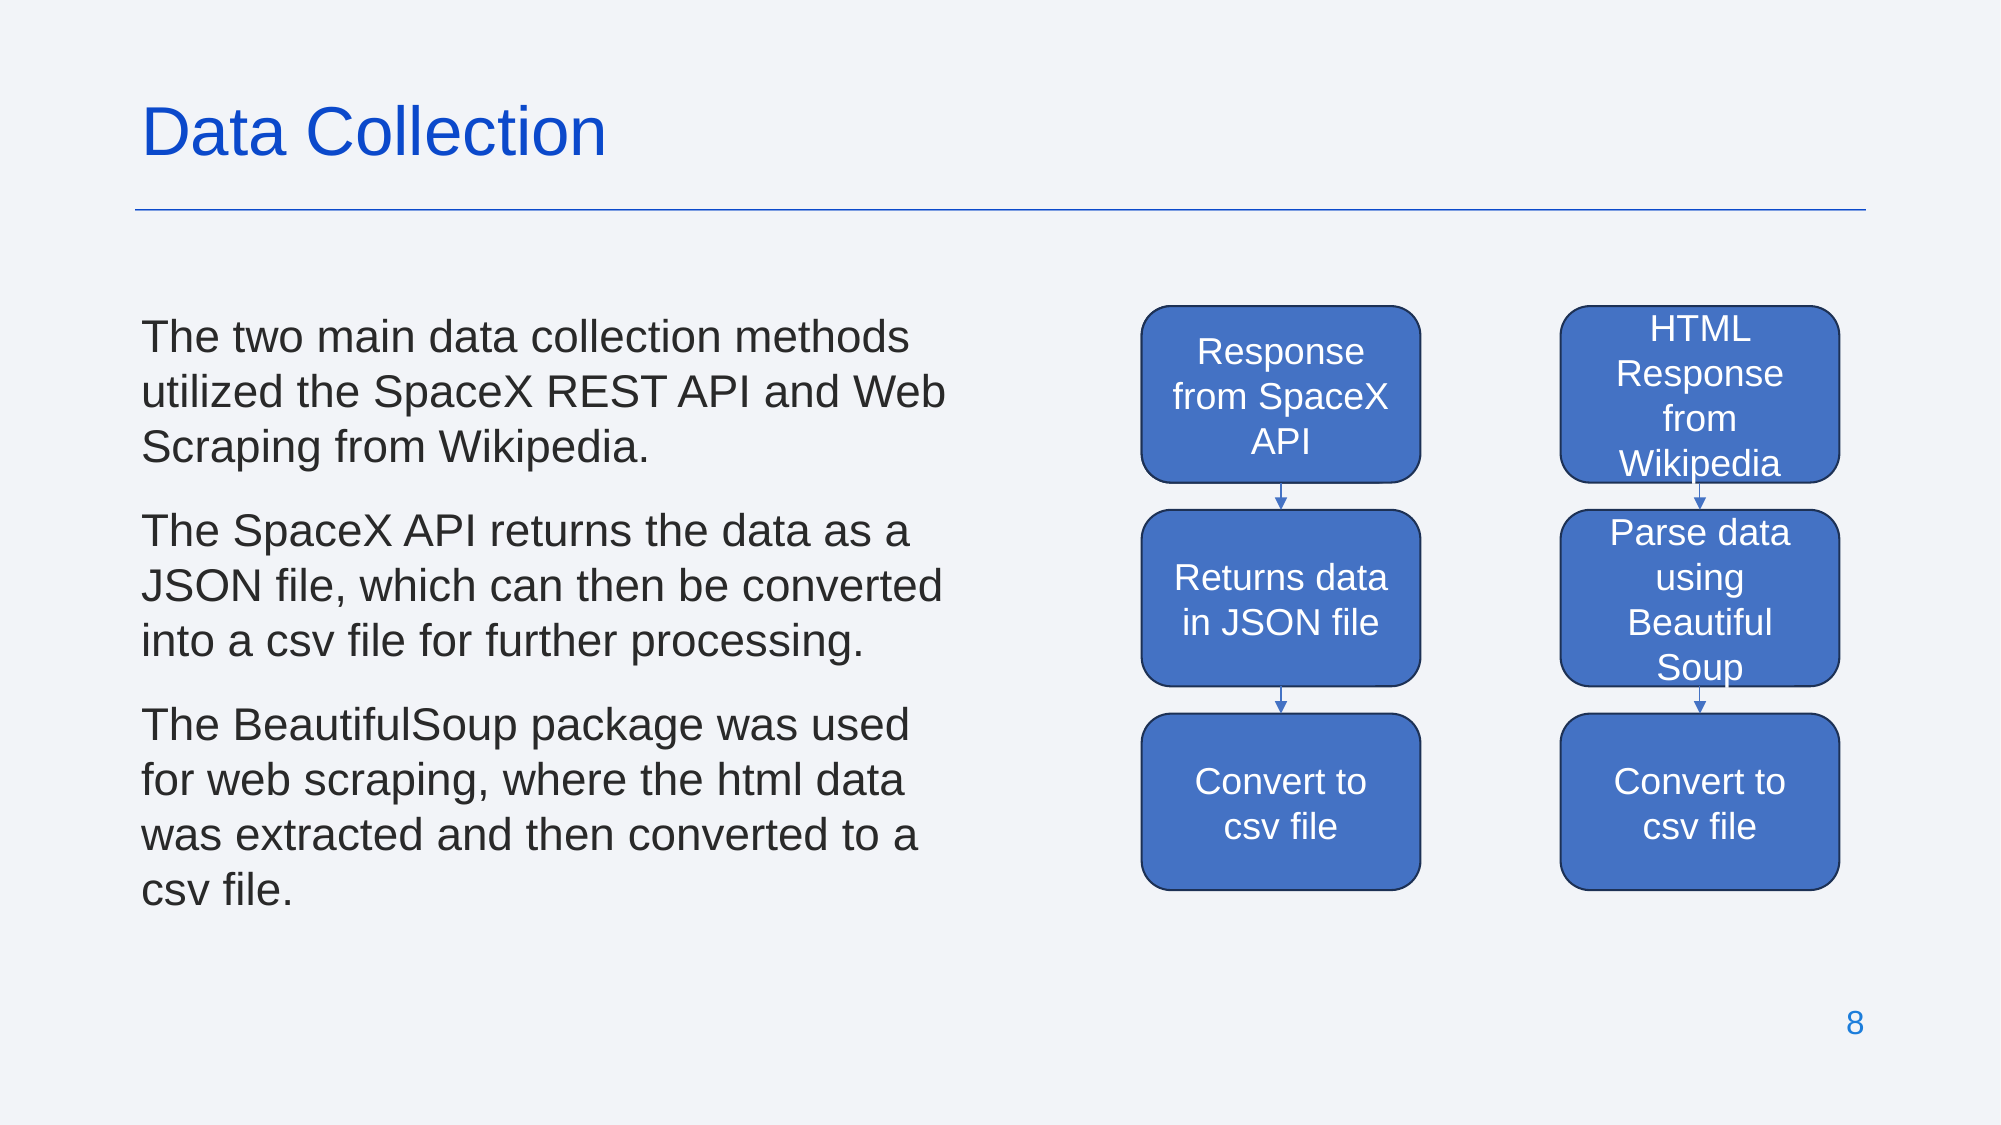

Data Collection
The two main data collection methods utilized the SpaceX REST API and Web Scraping from Wikipedia.
The SpaceX API returns the data as a JSON file, which can then be converted into a csv file for further processing.
The BeautifulSoup package was used for web scraping, where the html data was extracted and then converted to a csv file.

Response from SpaceX API
Response from SpaceX API
HTML Response from Wikipedia
Returns data in JSON file
Parse data using Beautiful Soup
Convert to csv file
Convert to csv file
8